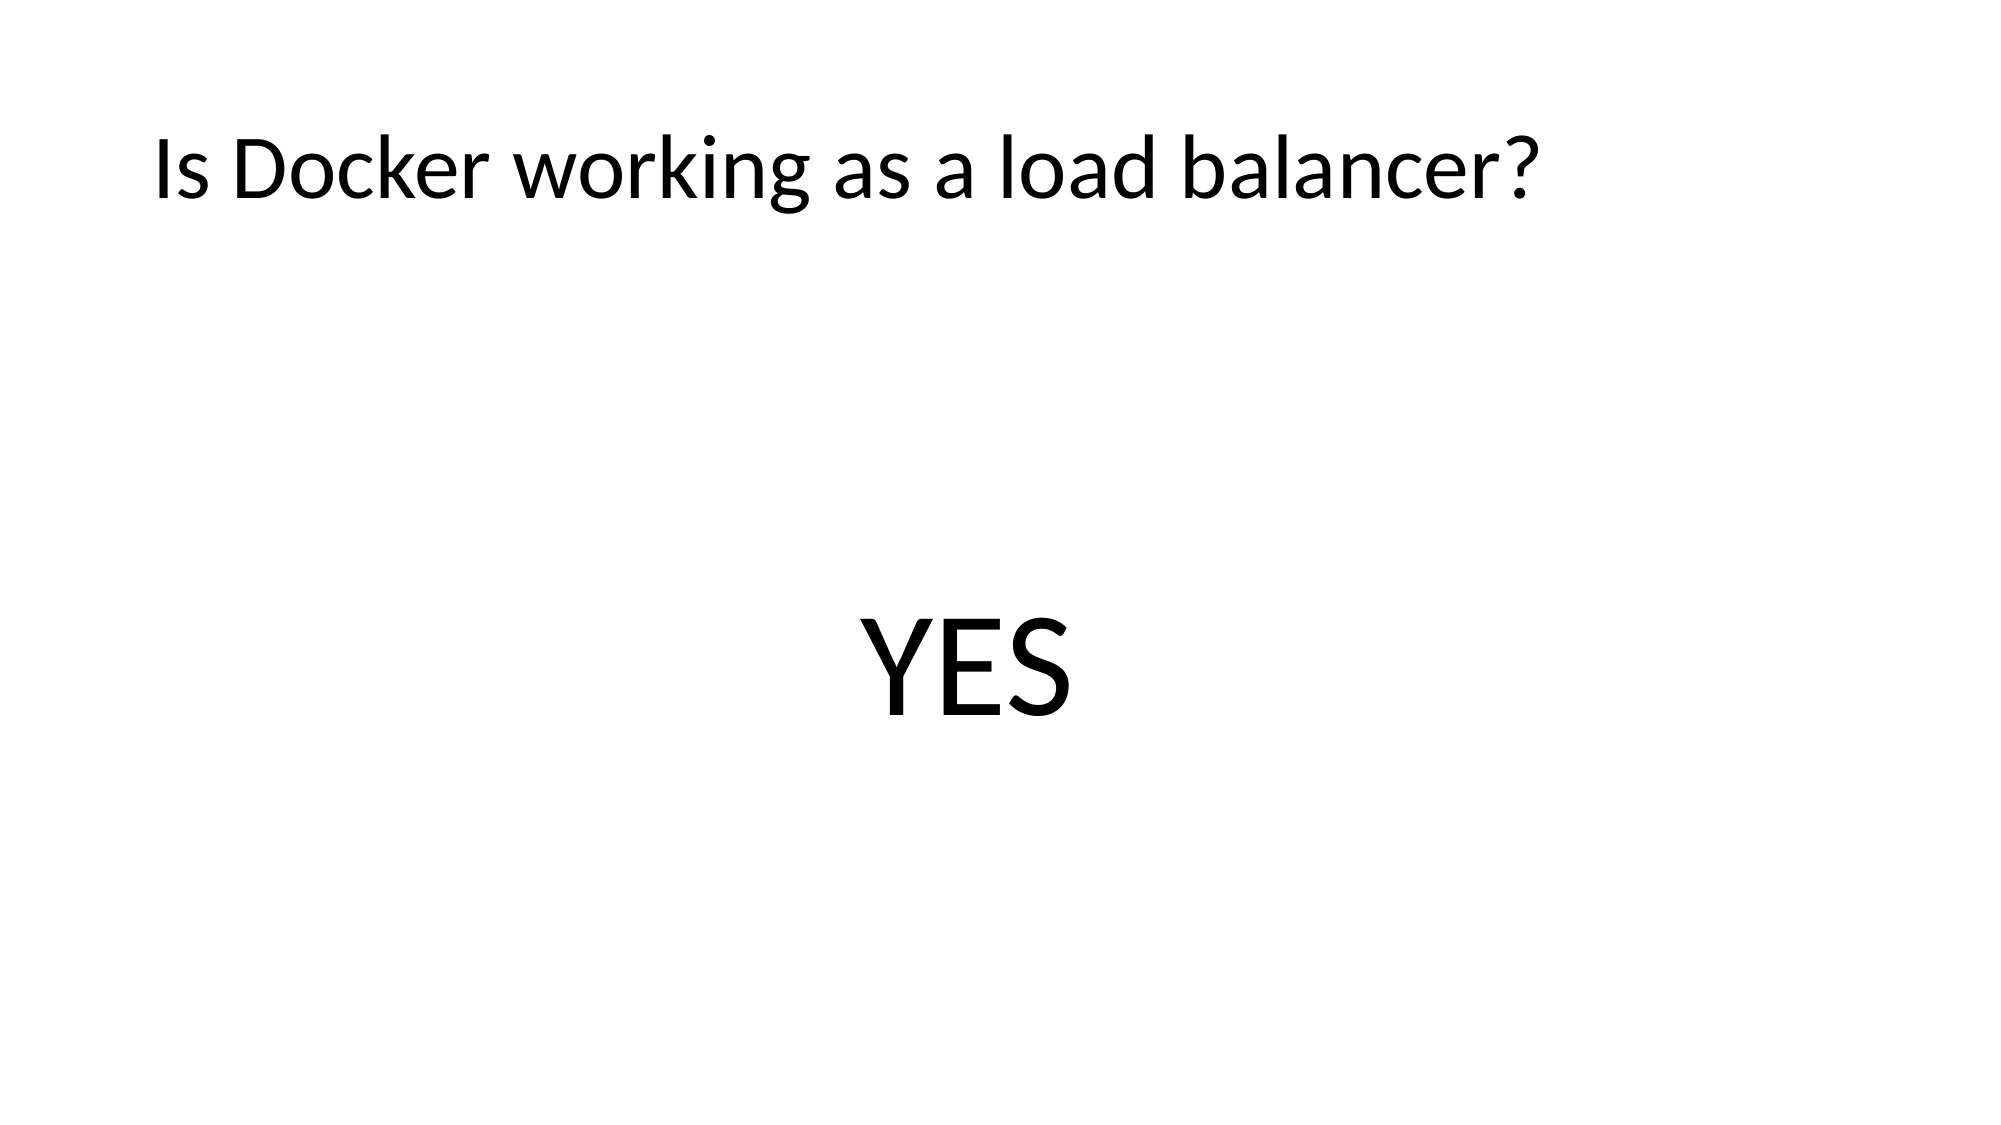

# Is Docker working as a load balancer?

YES